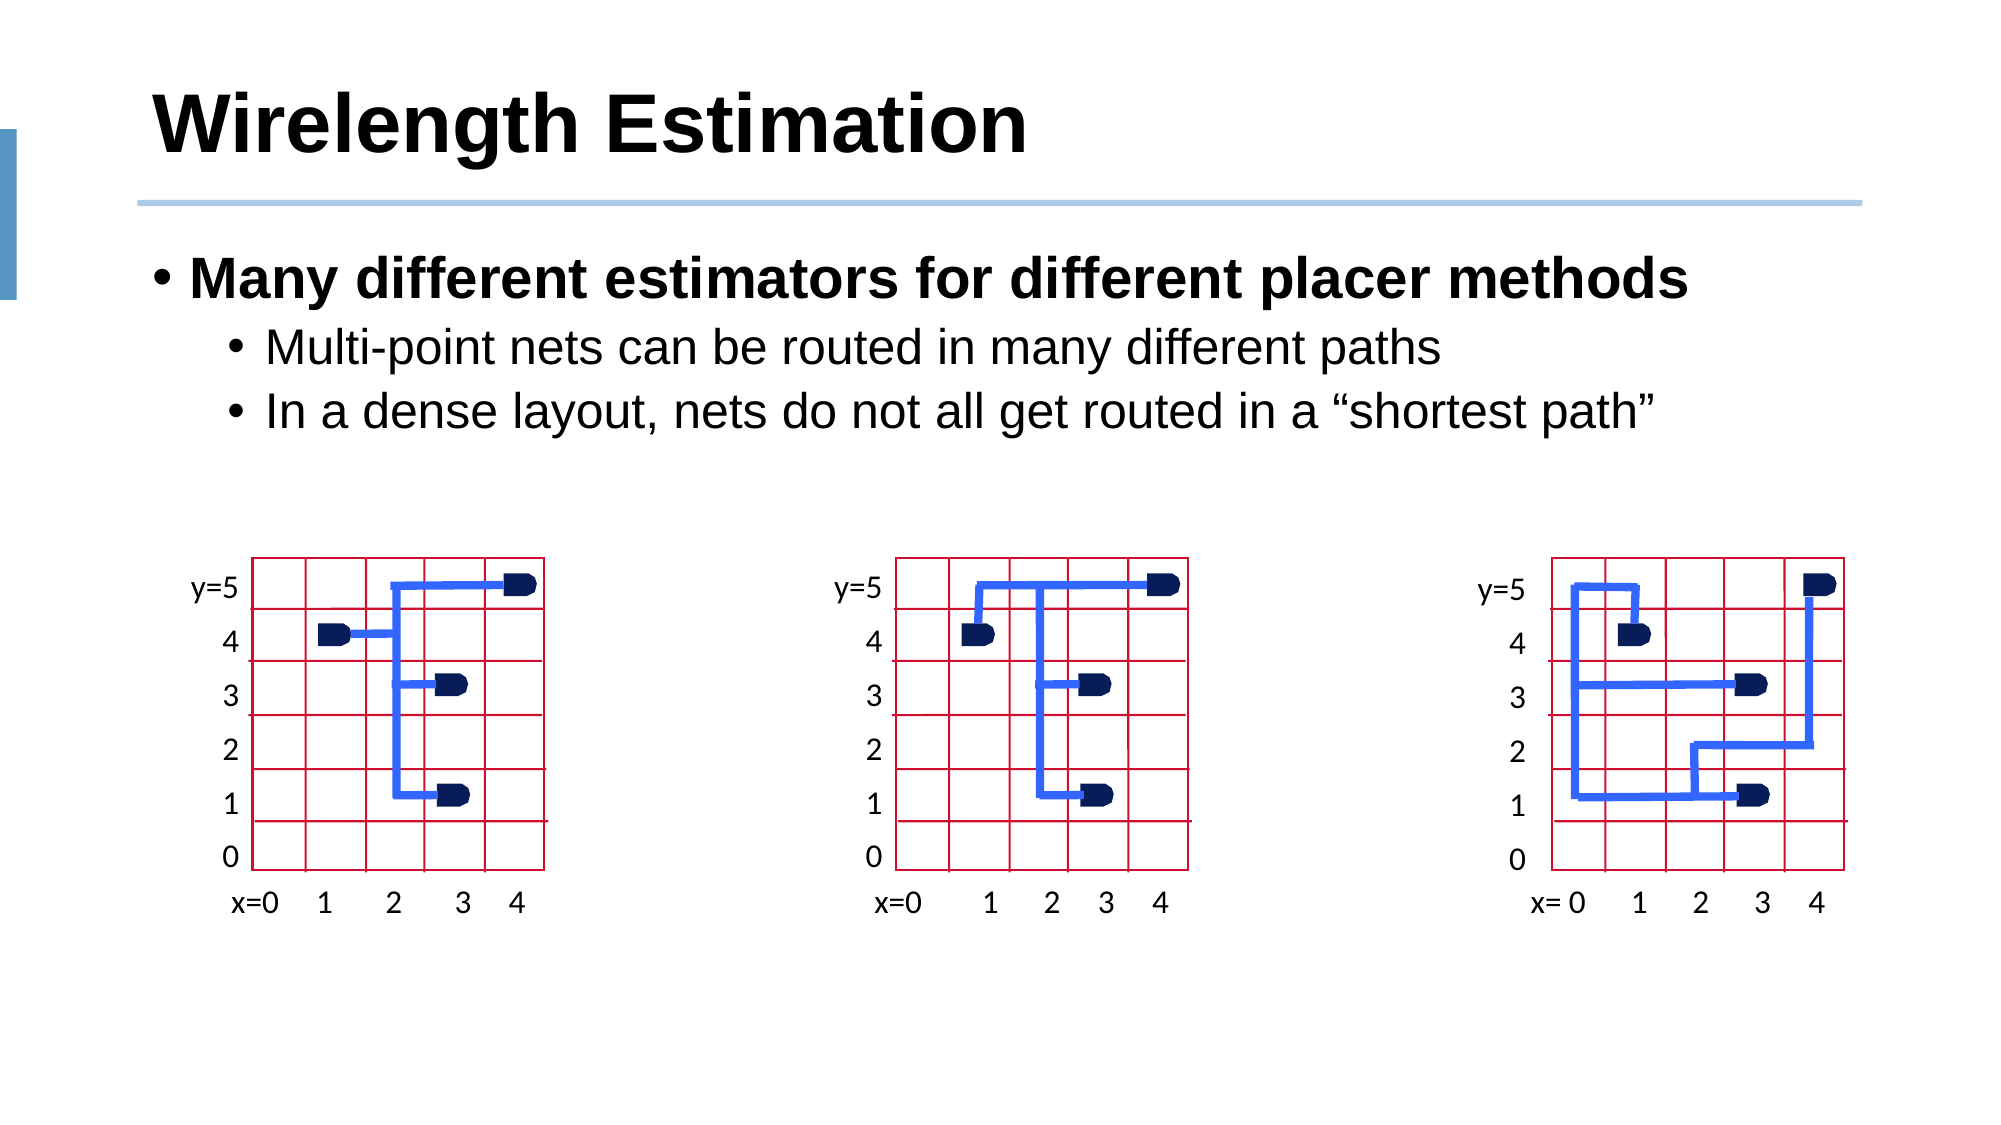

# Wirelength Estimation
Many different estimators for different placer methods
Multi-point nets can be routed in many different paths
In a dense layout, nets do not all get routed in a “shortest path”

y=5
4
3
2
1
0

x=0     1       2       3     4
y=5
4
3
2
1
0

x=0        1      2     3     4
y=5
4
3
2
1
0

x= 0      1      2      3     4